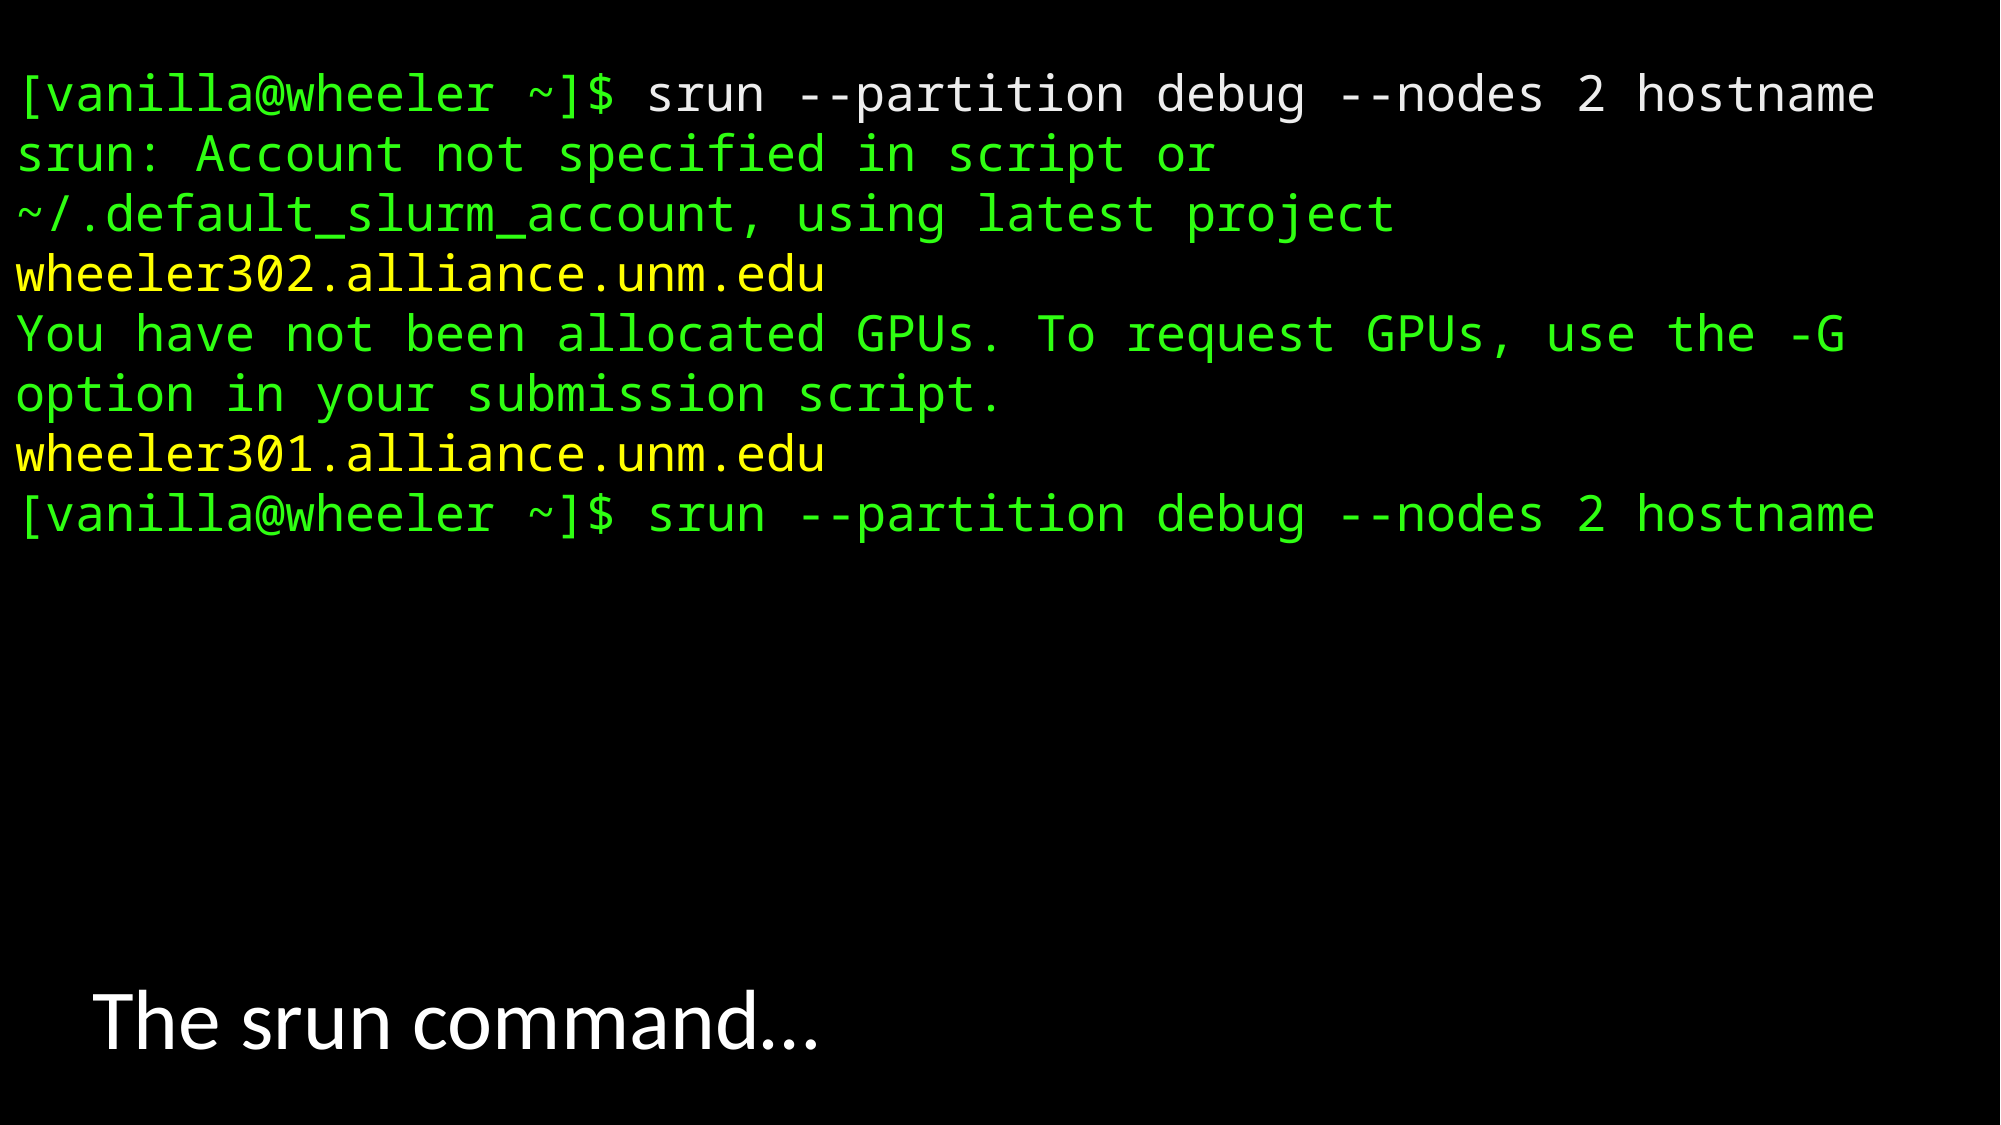

[vanilla@wheeler ~]$ srun --partition debug --nodes 2 hostname
srun: Account not specified in script or ~/.default_slurm_account, using latest project
wheeler302.alliance.unm.edu
You have not been allocated GPUs. To request GPUs, use the -G option in your submission script.
wheeler301.alliance.unm.edu
[vanilla@wheeler ~]$ srun --partition debug --nodes 2 hostname
The srun command…